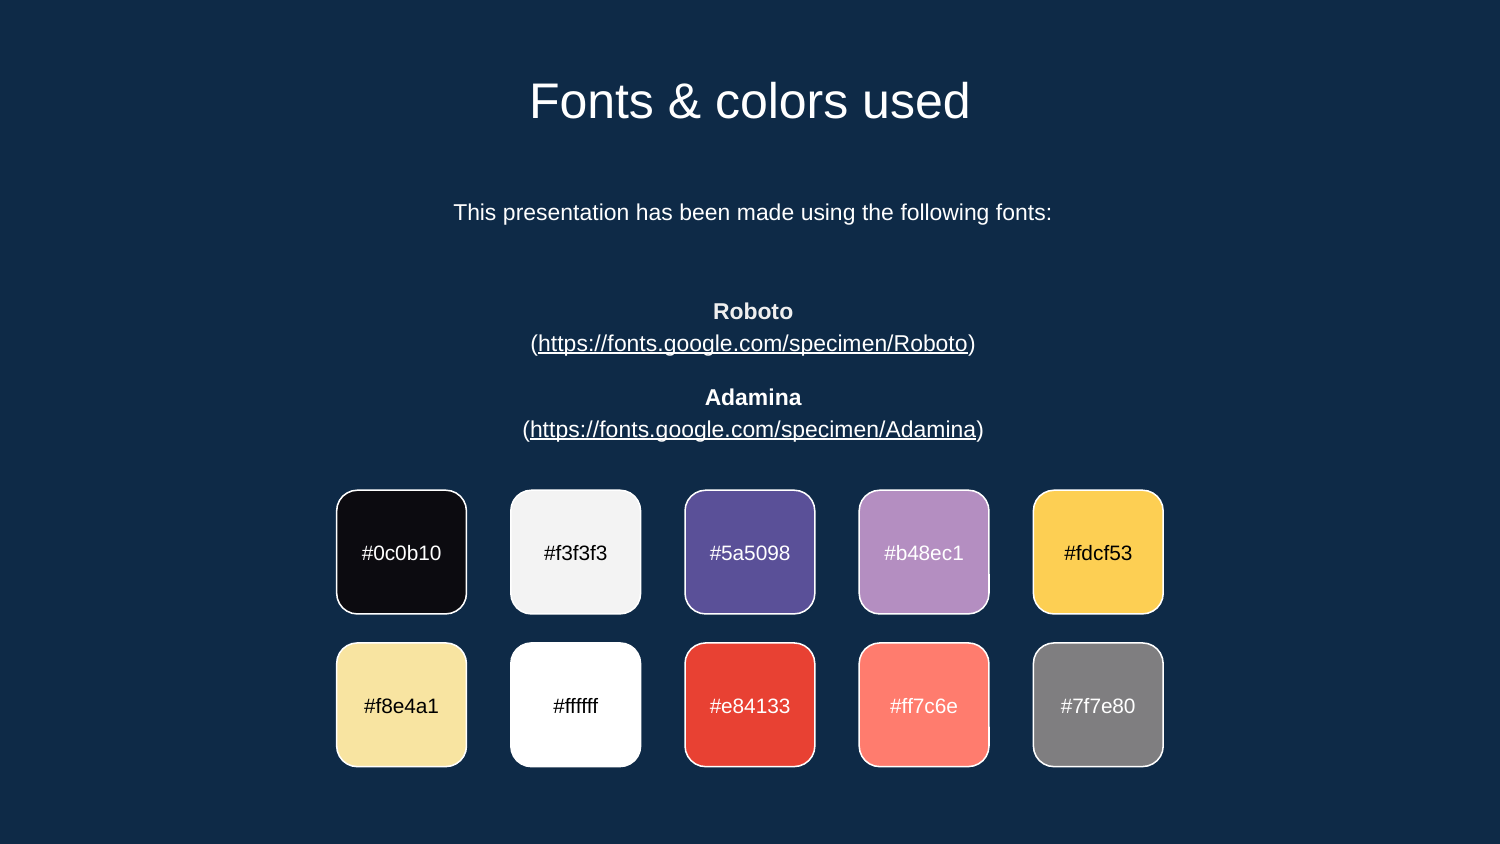

# Fonts & colors used
This presentation has been made using the following fonts:

Roboto
(https://fonts.google.com/specimen/Roboto)

Adamina
(https://fonts.google.com/specimen/Adamina)

#0c0b10
#f3f3f3
#5a5098
#b48ec1
#fdcf53

#f8e4a1
#ffffff
#e84133
#ff7c6e
#7f7e80